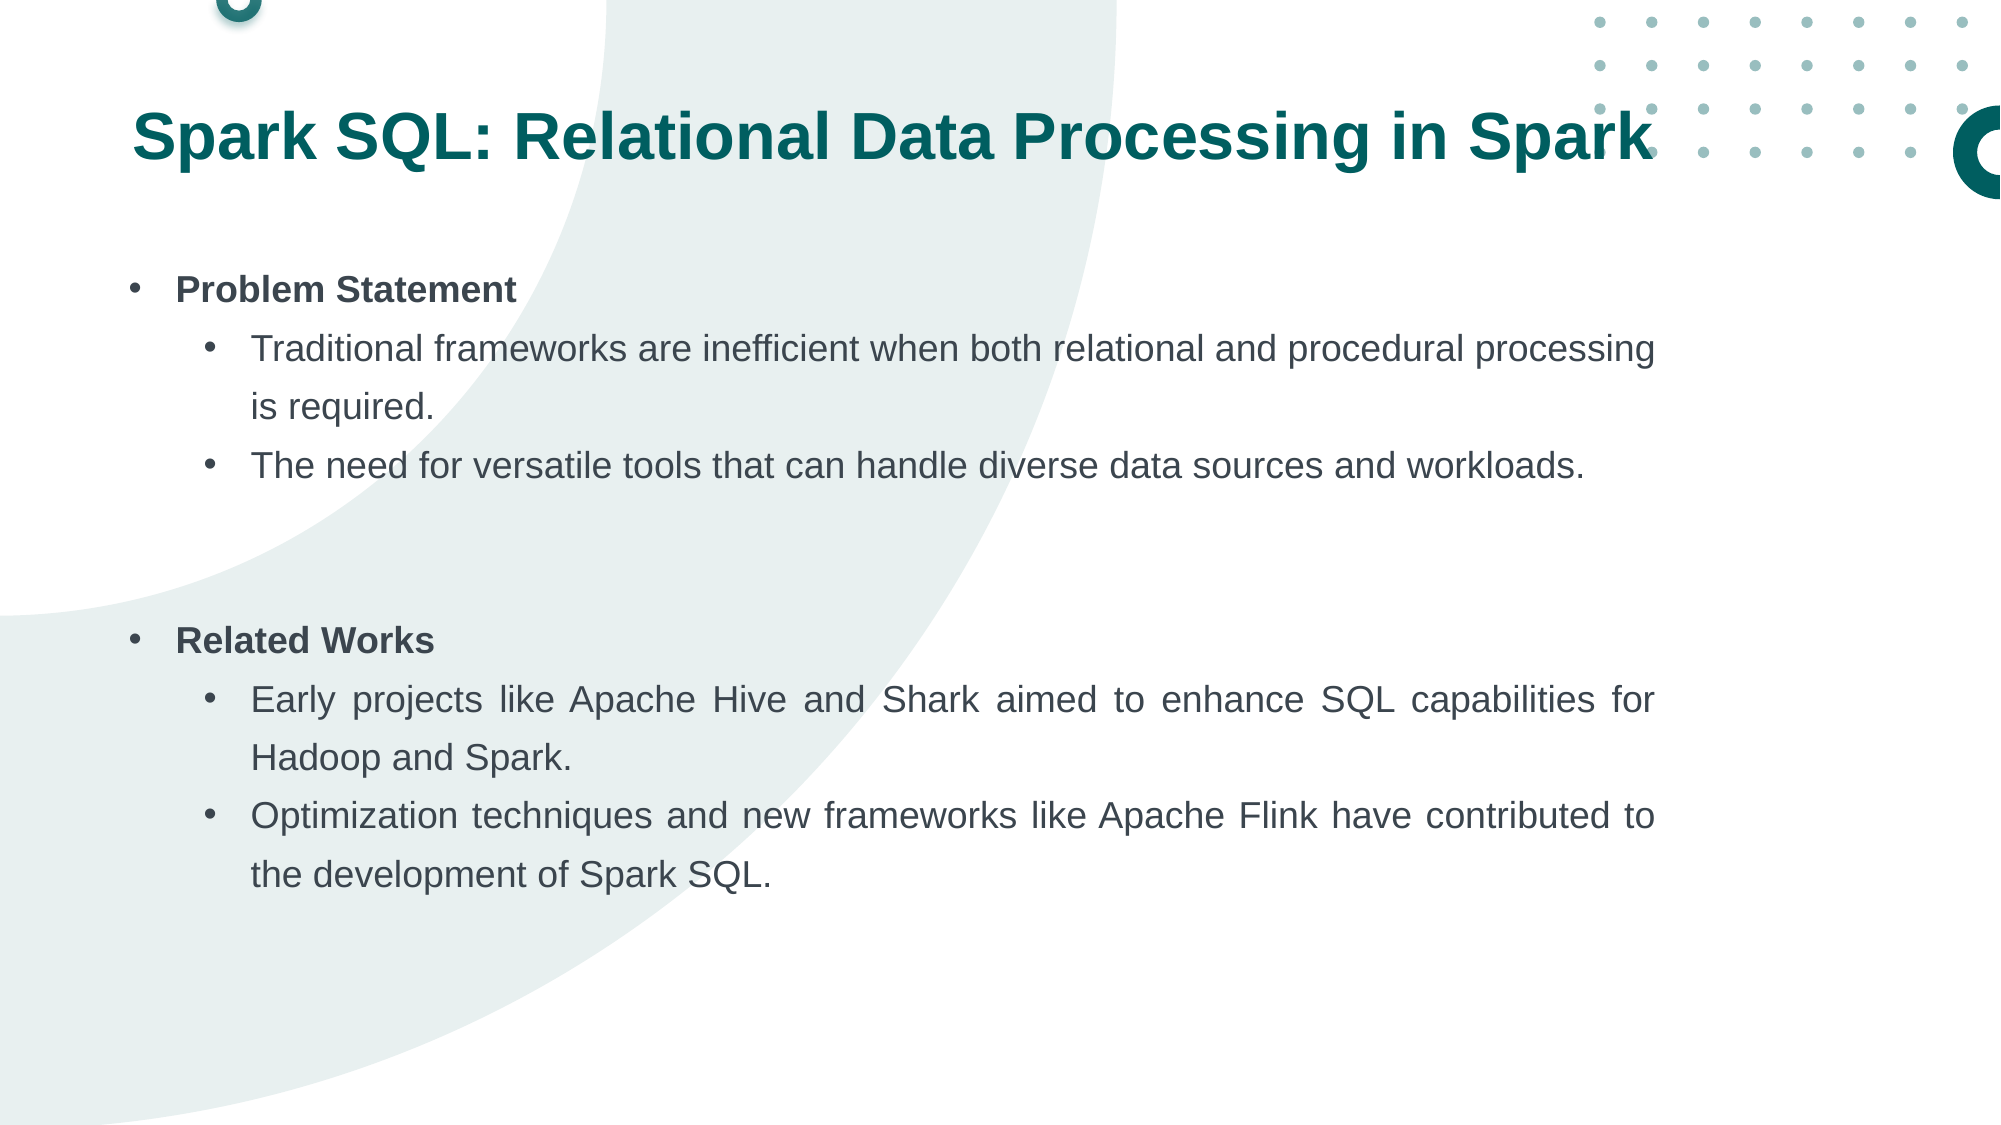

Spark SQL: Relational Data Processing in Spark

Problem Statement
Traditional frameworks are inefficient when both relational and procedural processing is required.
The need for versatile tools that can handle diverse data sources and workloads.

Related Works
Early projects like Apache Hive and Shark aimed to enhance SQL capabilities for Hadoop and Spark.
Optimization techniques and new frameworks like Apache Flink have contributed to the development of Spark SQL.